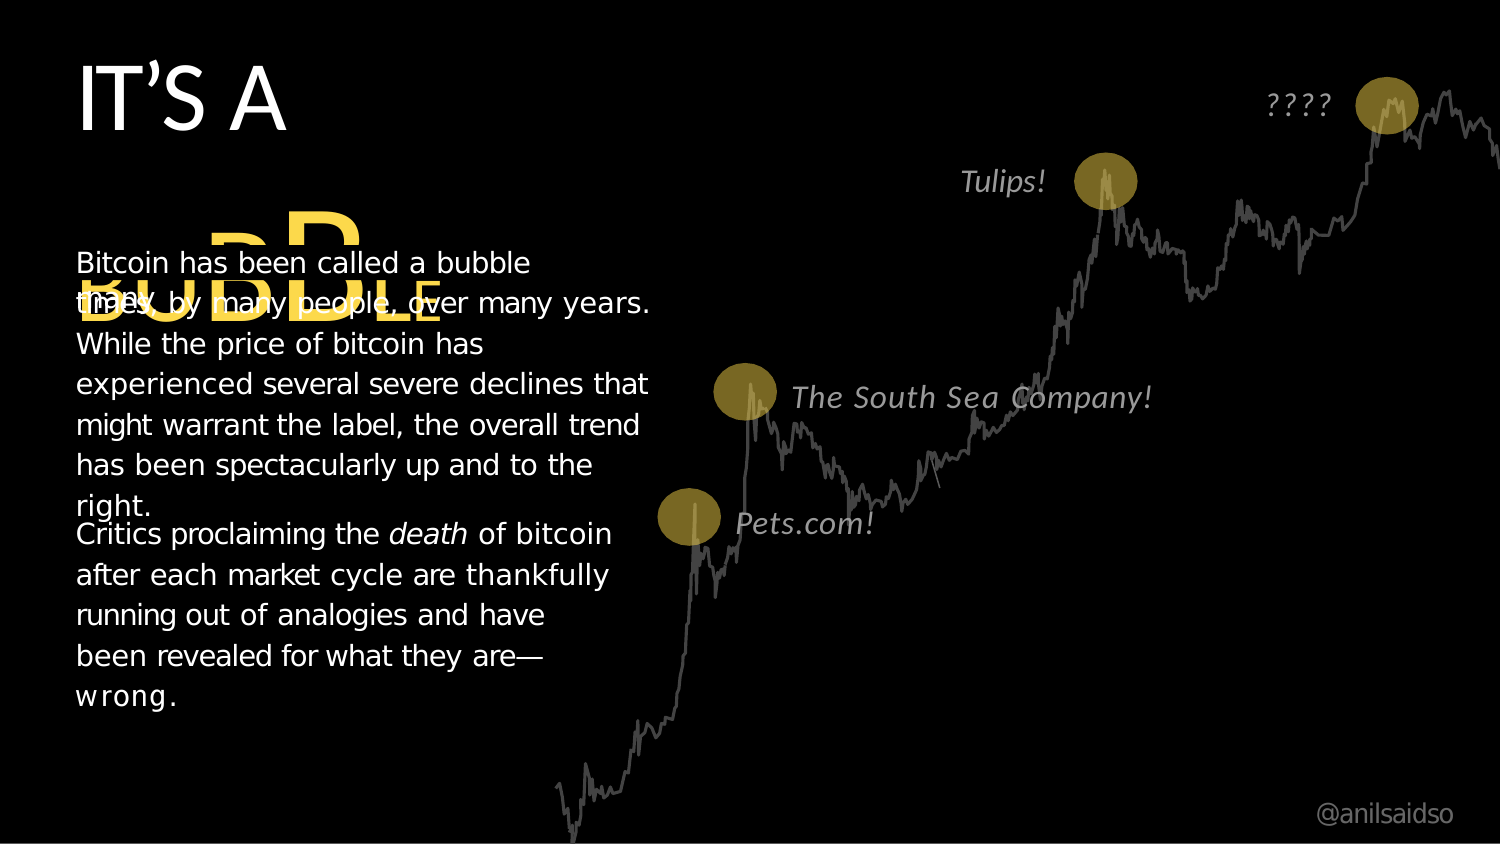

# IT’S A BUBBLE

????
Tulips!
Bitcoin has been called a bubble many

times, by many people, over many years. While the price of bitcoin has experienced several severe declines that might warrant the label, the overall trend has been spectacularly up and to the right.
The South Sea Company!

Pets.com!
Critics proclaiming the death of bitcoin after each market cycle are thankfully running out of analogies and have been revealed for what they are—wrong.
@anilsaidso